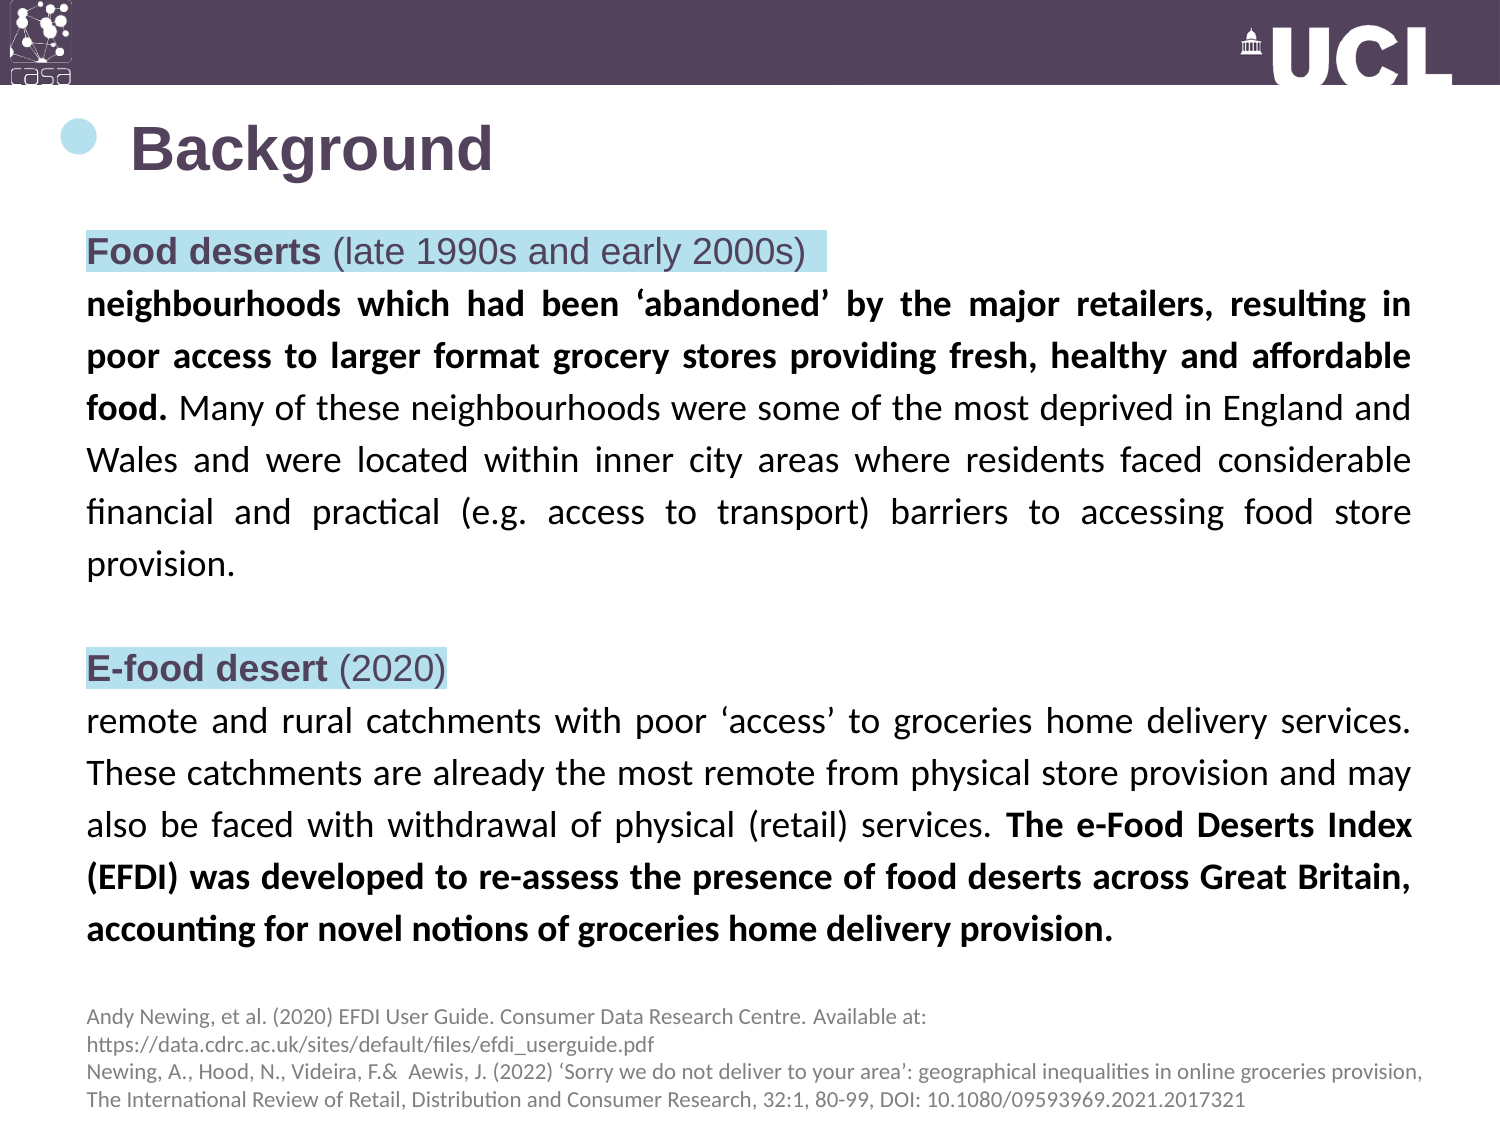

# Background
Food deserts (late 1990s and early 2000s)
neighbourhoods which had been ‘abandoned’ by the major retailers, resulting in poor access to larger format grocery stores providing fresh, healthy and affordable food. Many of these neighbourhoods were some of the most deprived in England and Wales and were located within inner city areas where residents faced considerable financial and practical (e.g. access to transport) barriers to accessing food store provision.

E-food desert (2020)
remote and rural catchments with poor ‘access’ to groceries home delivery services. These catchments are already the most remote from physical store provision and may also be faced with withdrawal of physical (retail) services. The e-Food Deserts Index (EFDI) was developed to re-assess the presence of food deserts across Great Britain, accounting for novel notions of groceries home delivery provision.
Andy Newing, et al. (2020) EFDI User Guide. Consumer Data Research Centre. Available at: https://data.cdrc.ac.uk/sites/default/files/efdi_userguide.pdf
Newing, A., Hood, N., Videira, F.&  Aewis, J. (2022) ‘Sorry we do not deliver to your area’: geographical inequalities in online groceries provision, The International Review of Retail, Distribution and Consumer Research, 32:1, 80-99, DOI: 10.1080/09593969.2021.2017321